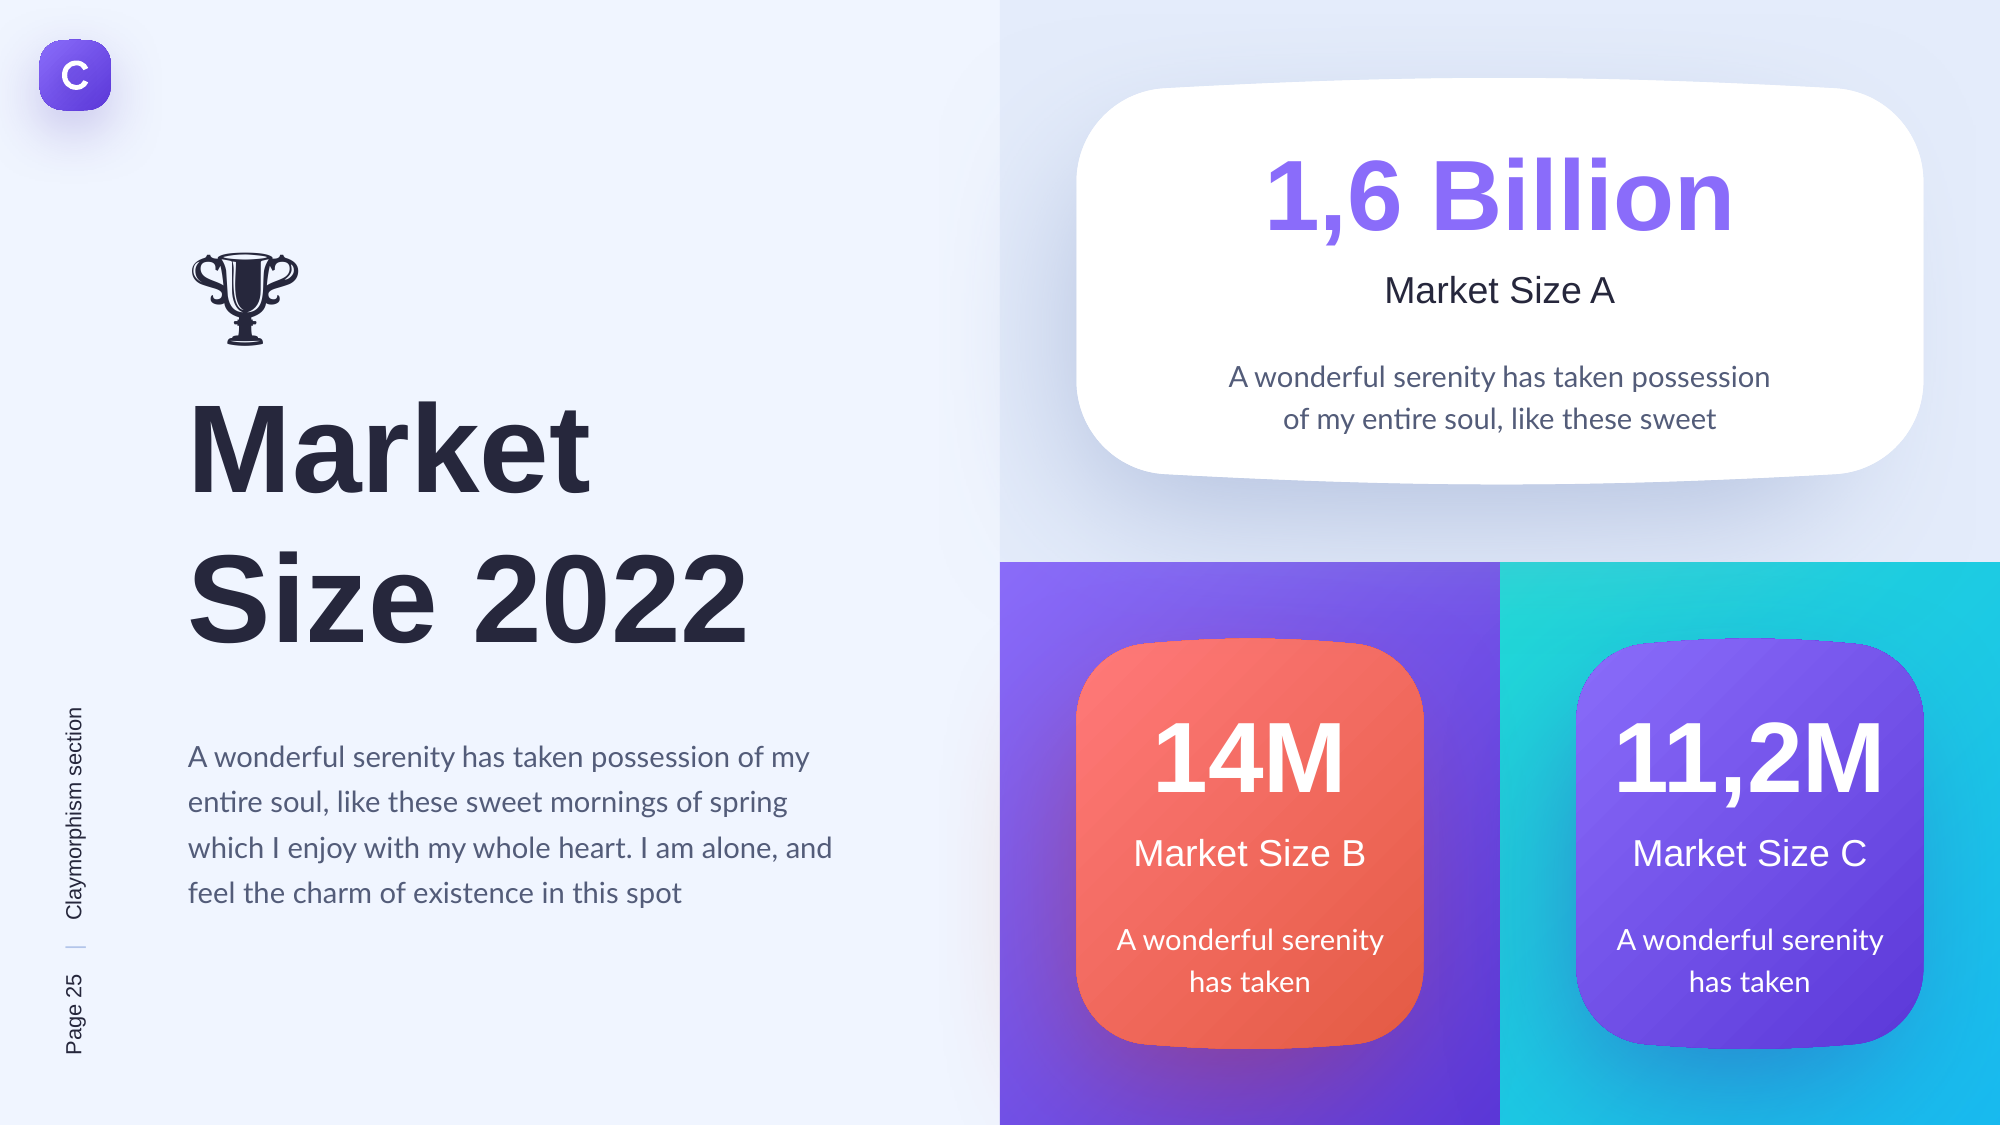

1,6 Billion
Market Size A
🏆
Market
Size 2022
A wonderful serenity has taken possession of my entire soul, like these sweet

14M
Market Size B
11,2M
Market Size C
A wonderful serenity has taken possession of my entire soul, like these sweet mornings of spring which I enjoy with my whole heart. I am alone, and feel the charm of existence in this spot
A wonderful serenity has taken
A wonderful serenity has taken